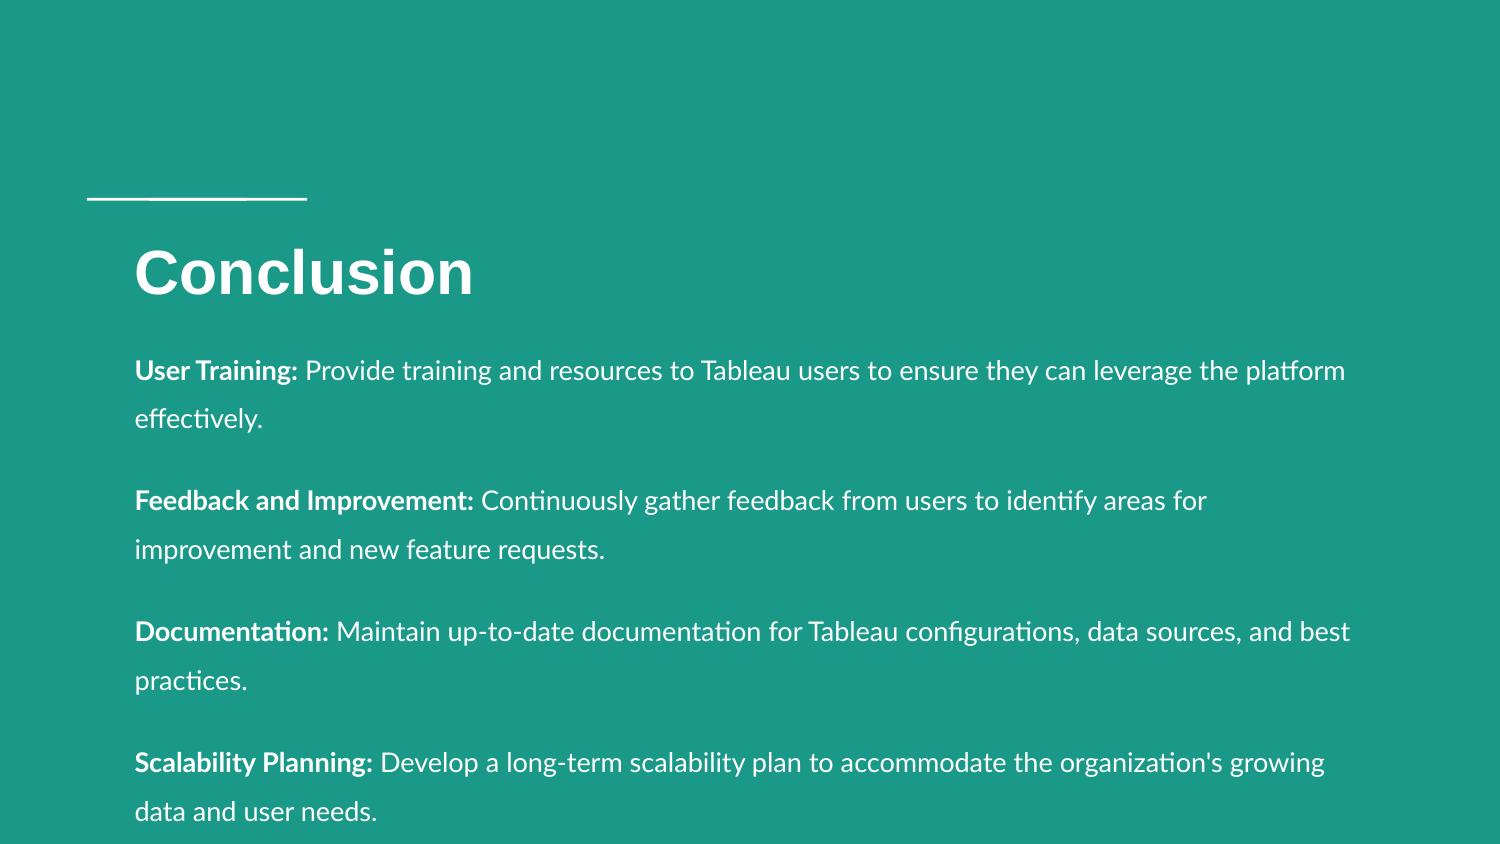

# Conclusion
User Training: Provide training and resources to Tableau users to ensure they can leverage the platform effectively.
Feedback and Improvement: Continuously gather feedback from users to identify areas for improvement and new feature requests.
Documentation: Maintain up-to-date documentation for Tableau configurations, data sources, and best practices.
Scalability Planning: Develop a long-term scalability plan to accommodate the organization's growing data and user needs.